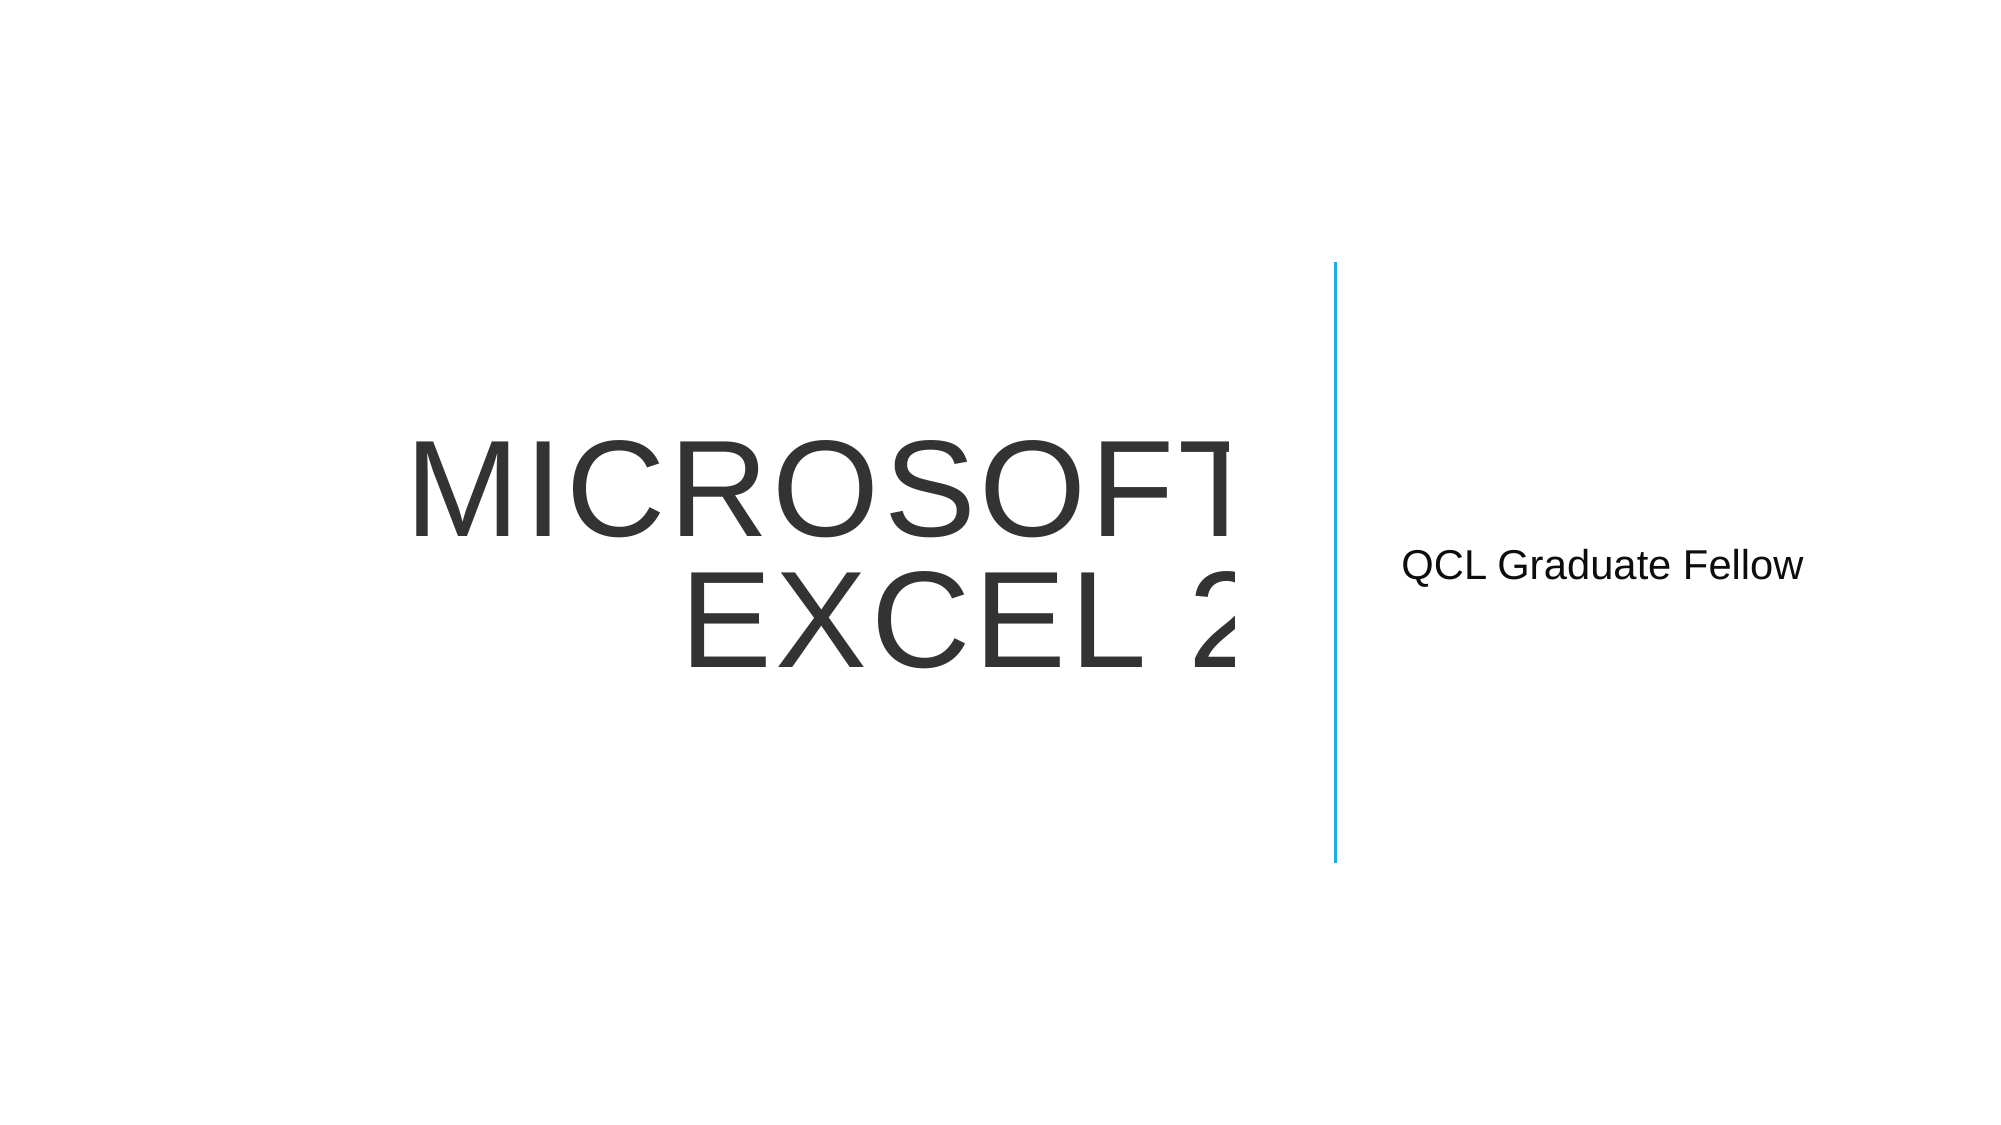

# Microsoft Excel 2
QCL Graduate Fellow